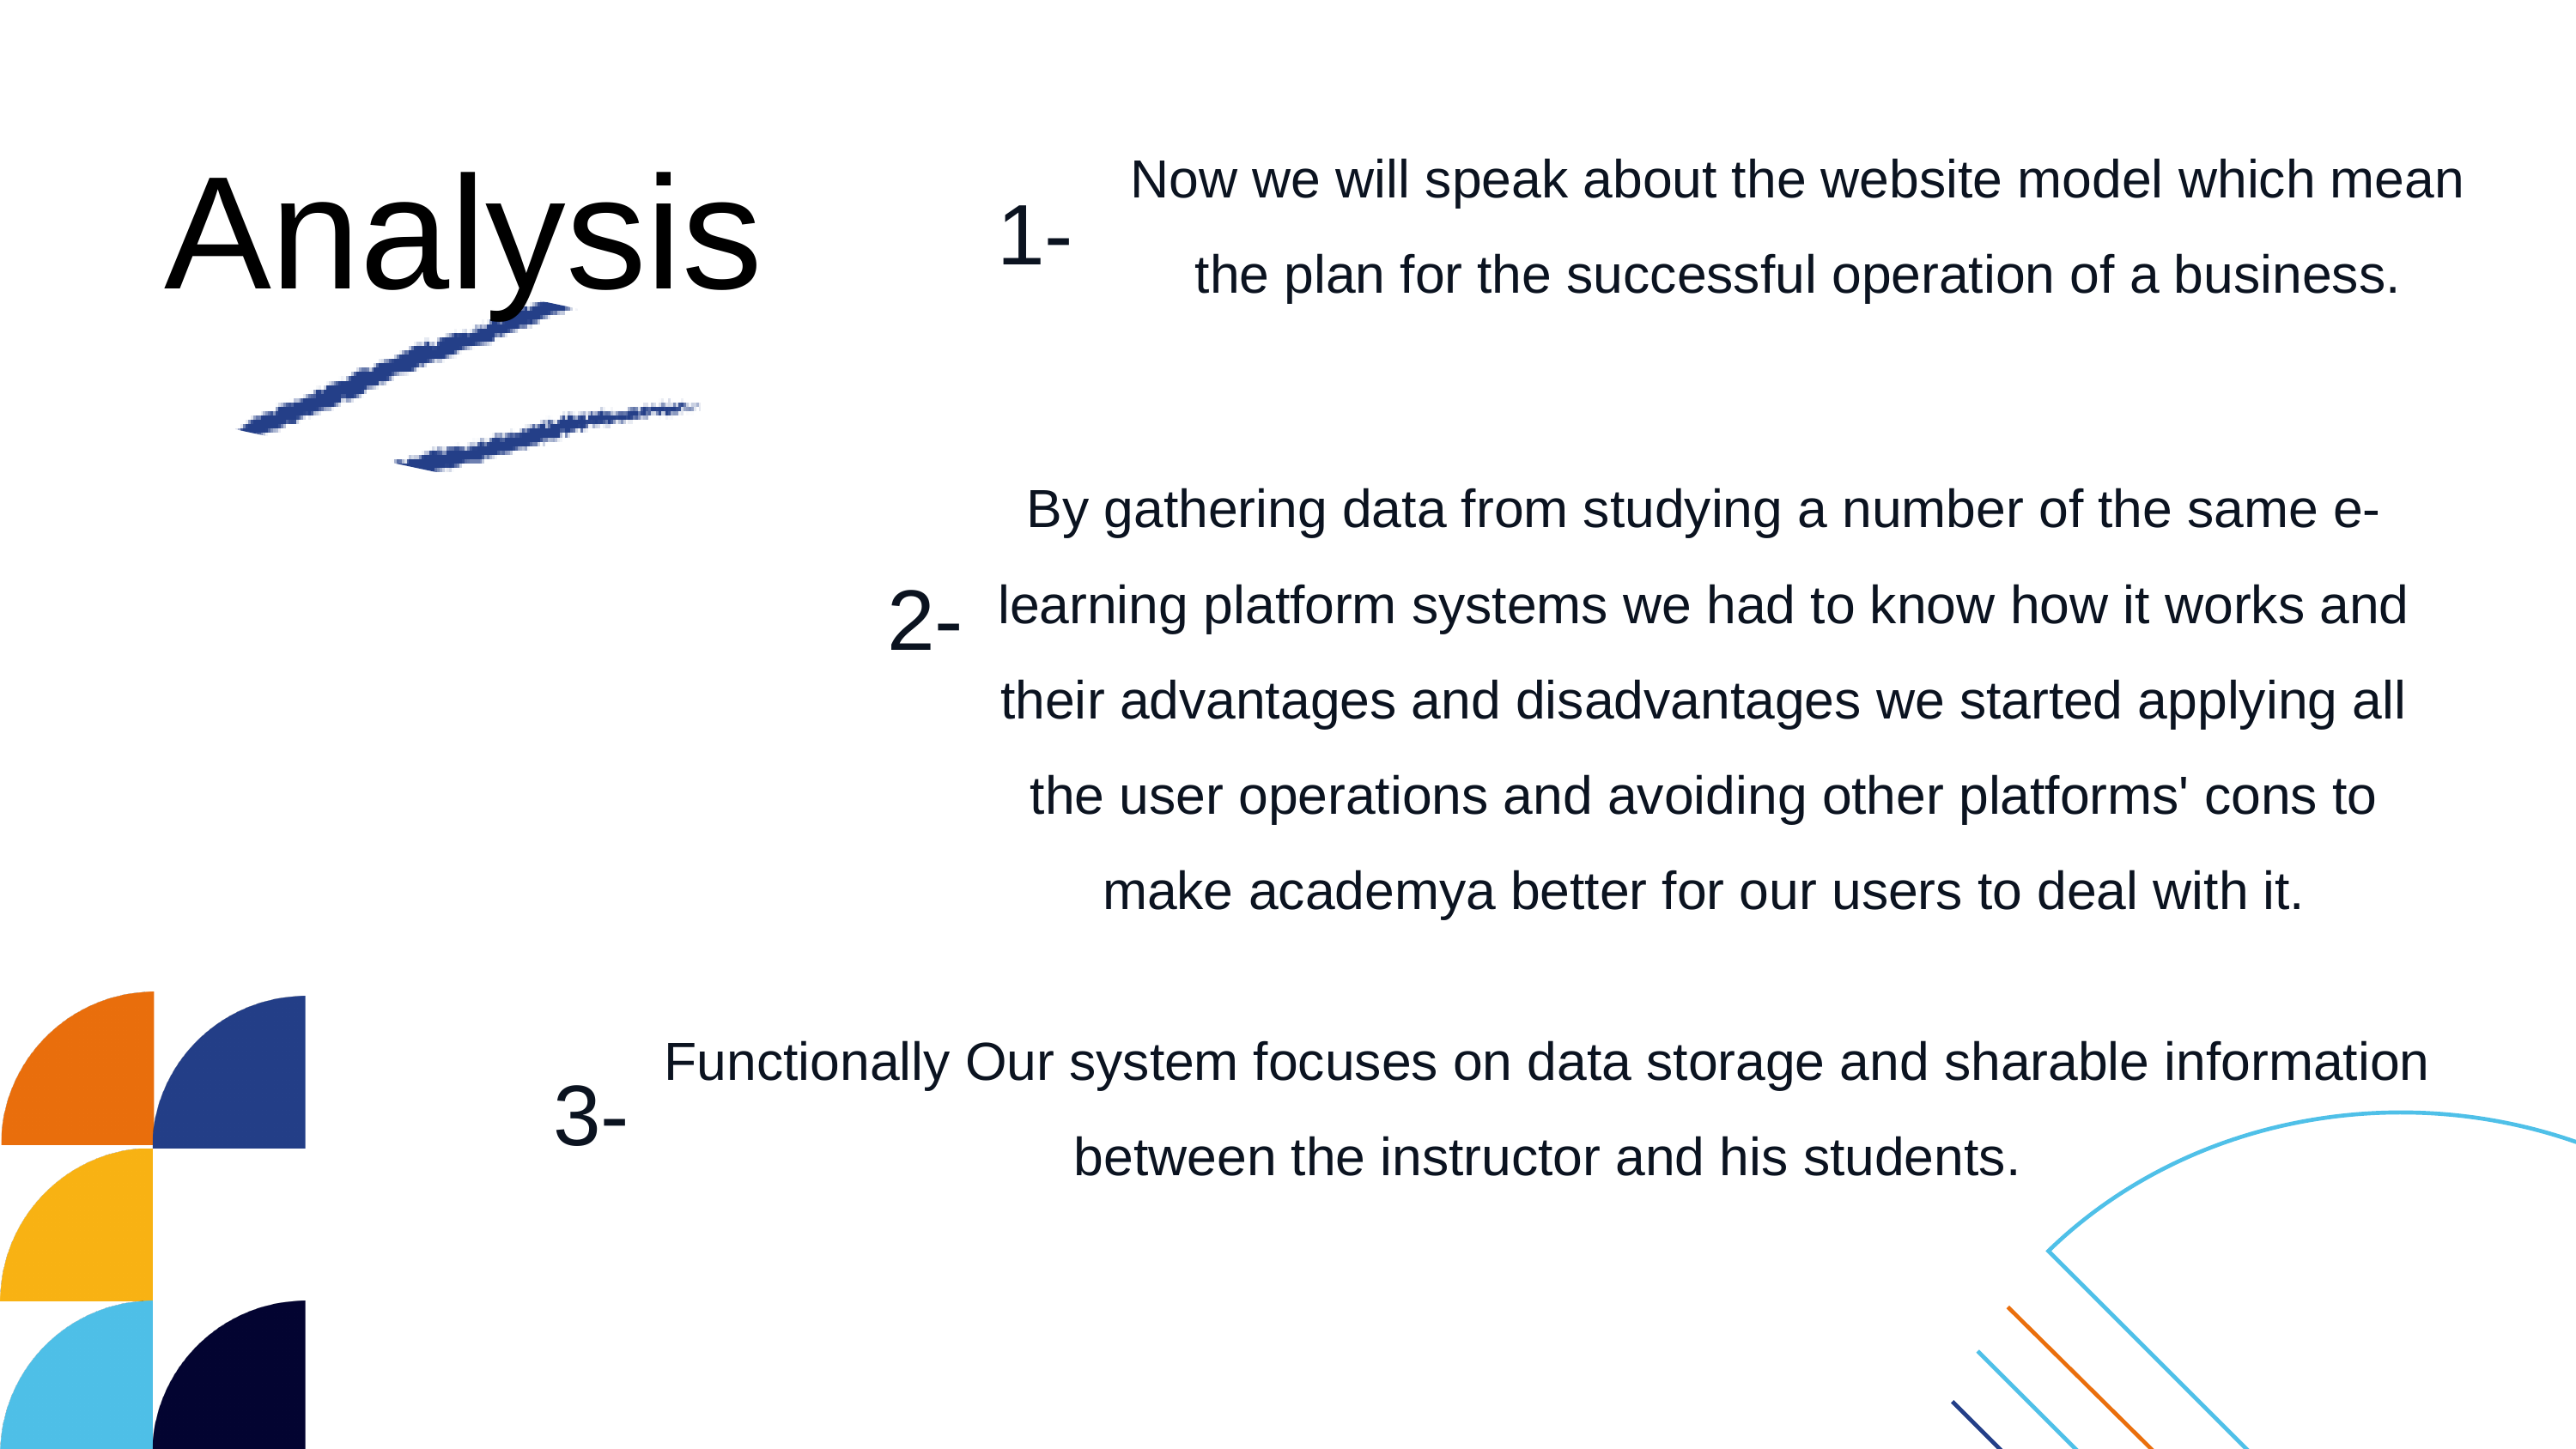

Now we will speak about the website model which mean the plan for the successful operation of a business.
1-
Analysis

By gathering data from studying a number of the same e-learning platform systems we had to know how it works and their advantages and disadvantages we started applying all the user operations and avoiding other platforms' cons to make academya better for our users to deal with it.
2-

Functionally Our system focuses on data storage and sharable information between the instructor and his students.

3-